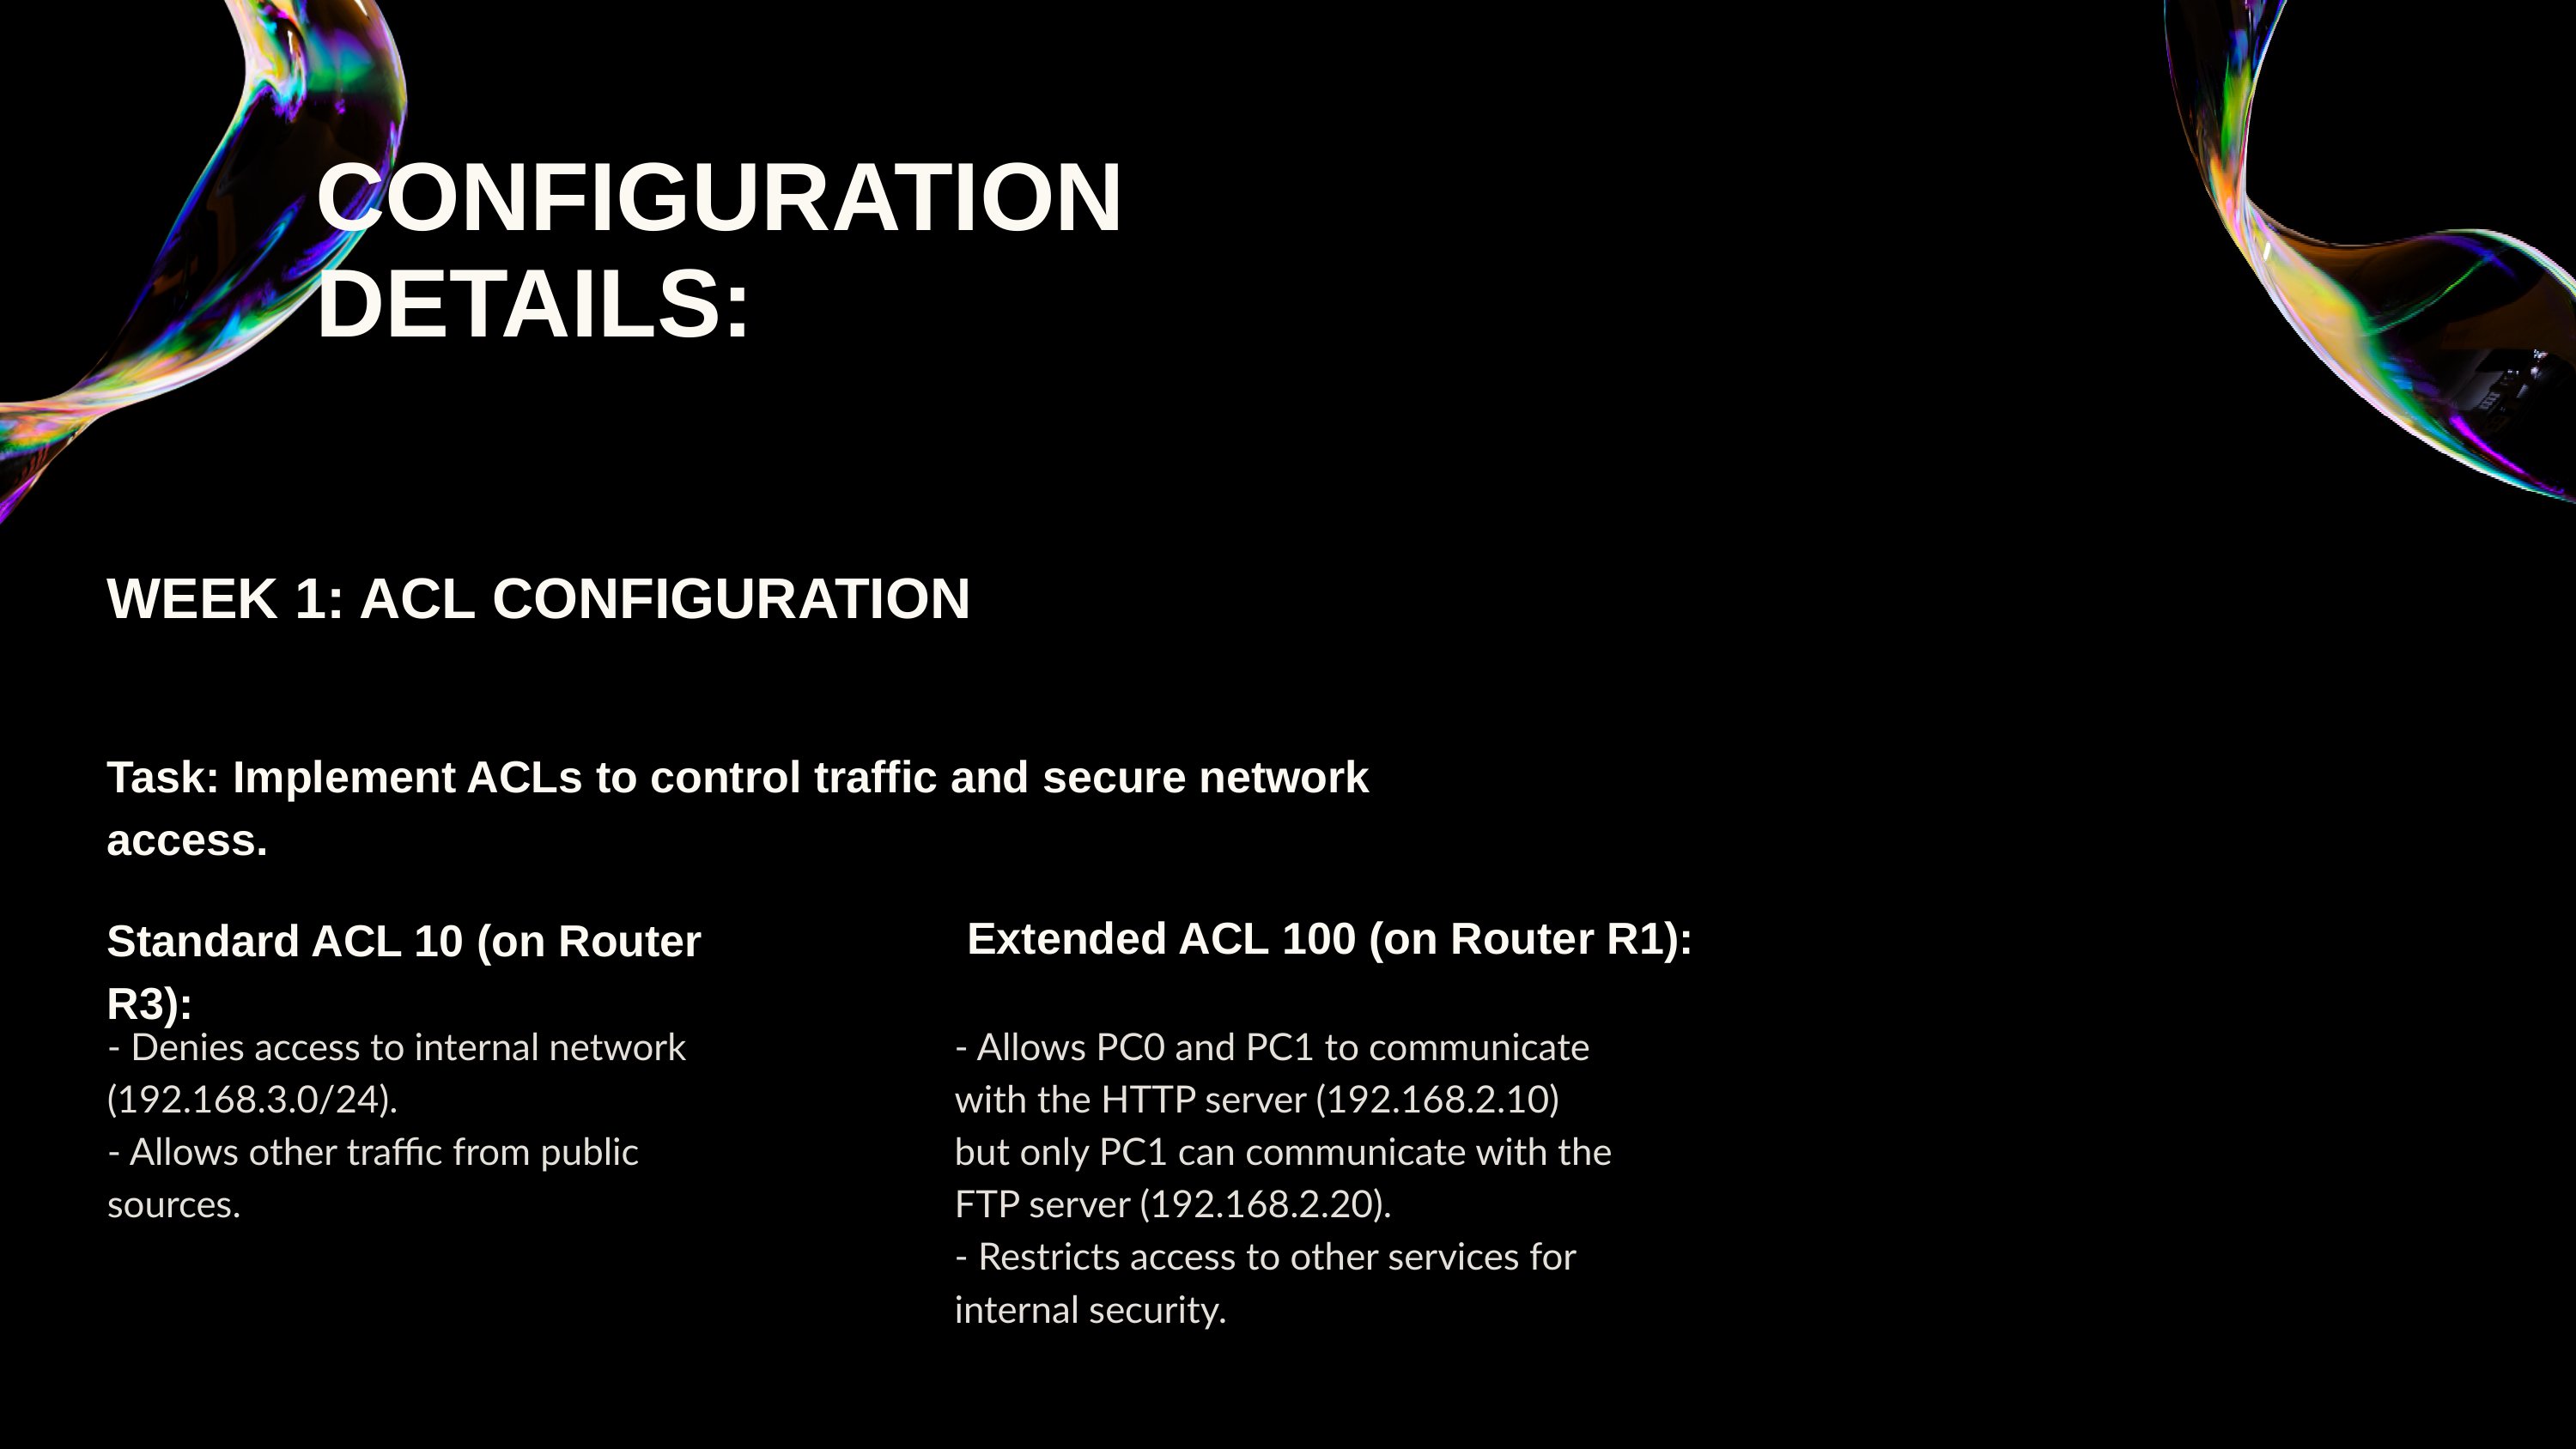

CONFIGURATION DETAILS:

WEEK 1: ACL CONFIGURATION

Task: Implement ACLs to control traffic and secure network access.

 Extended ACL 100 (on Router R1):

Standard ACL 10 (on Router R3):

- Denies access to internal network (192.168.3.0/24).
- Allows other traffic from public sources.

- Allows PC0 and PC1 to communicate with the HTTP server (192.168.2.10) but only PC1 can communicate with the FTP server (192.168.2.20).
- Restricts access to other services for internal security.